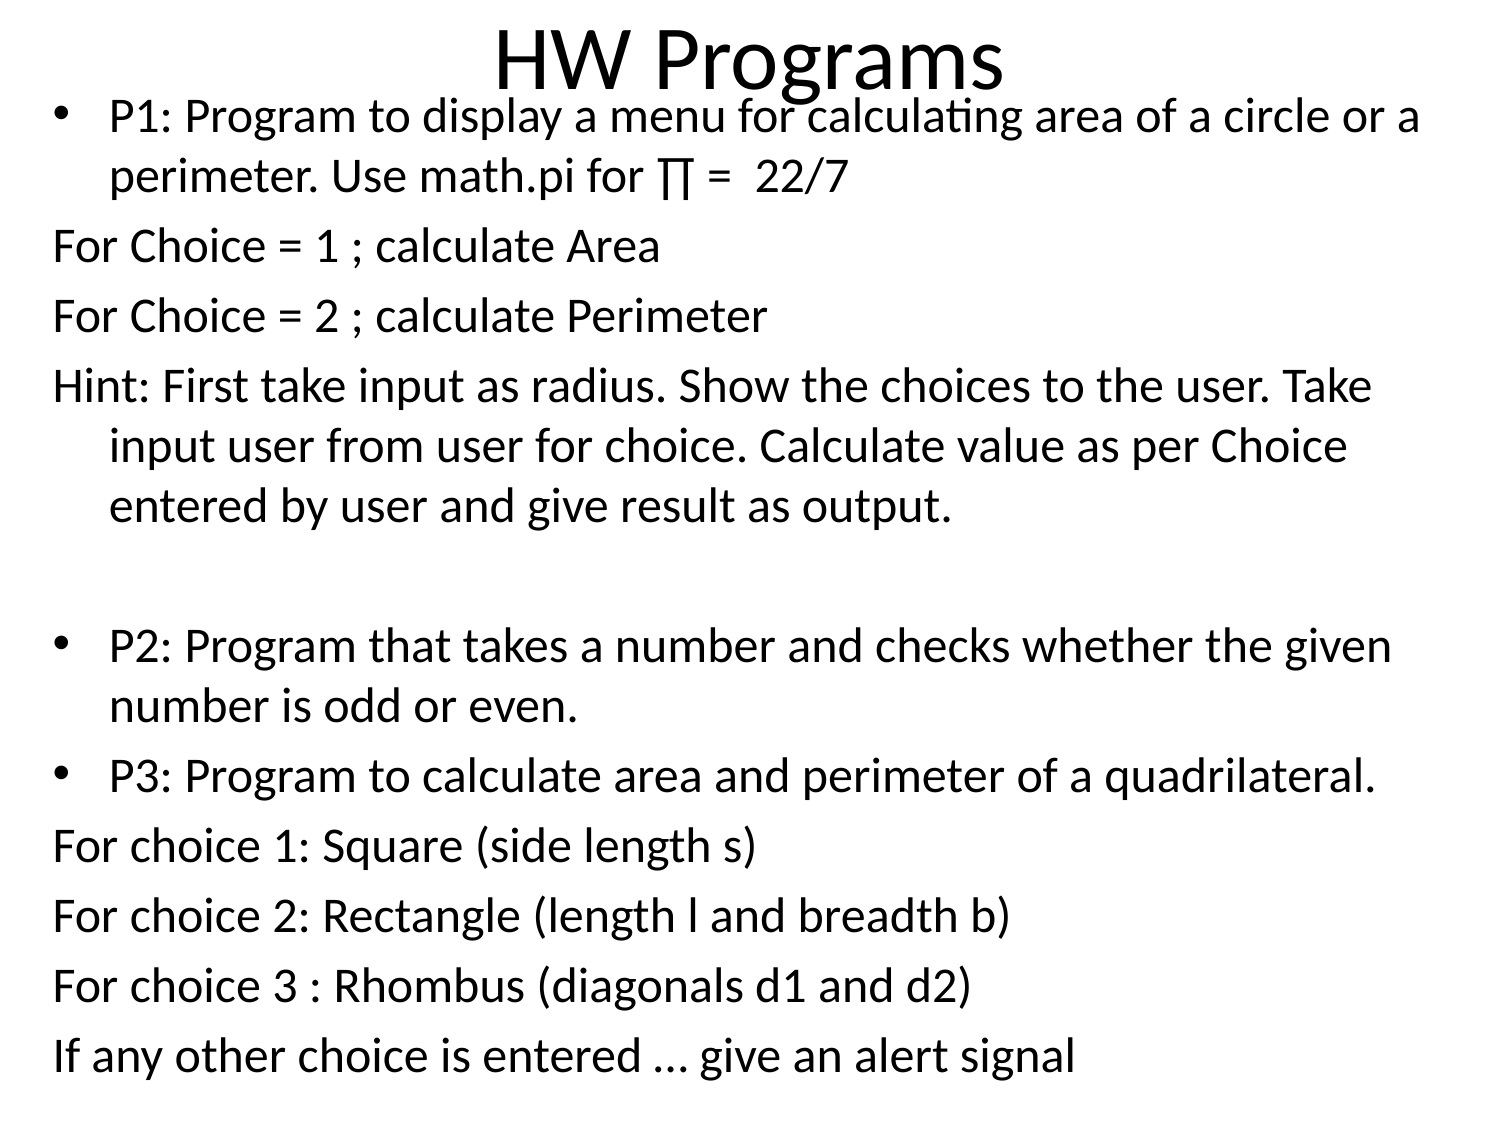

# HW Programs
P1: Program to display a menu for calculating area of a circle or a perimeter. Use math.pi for ∏ =  22/7
For Choice = 1 ; calculate Area
For Choice = 2 ; calculate Perimeter
Hint: First take input as radius. Show the choices to the user. Take input user from user for choice. Calculate value as per Choice entered by user and give result as output.

P2: Program that takes a number and checks whether the given number is odd or even.
P3: Program to calculate area and perimeter of a quadrilateral.
For choice 1: Square (side length s)
For choice 2: Rectangle (length l and breadth b)
For choice 3 : Rhombus (diagonals d1 and d2)
If any other choice is entered … give an alert signal